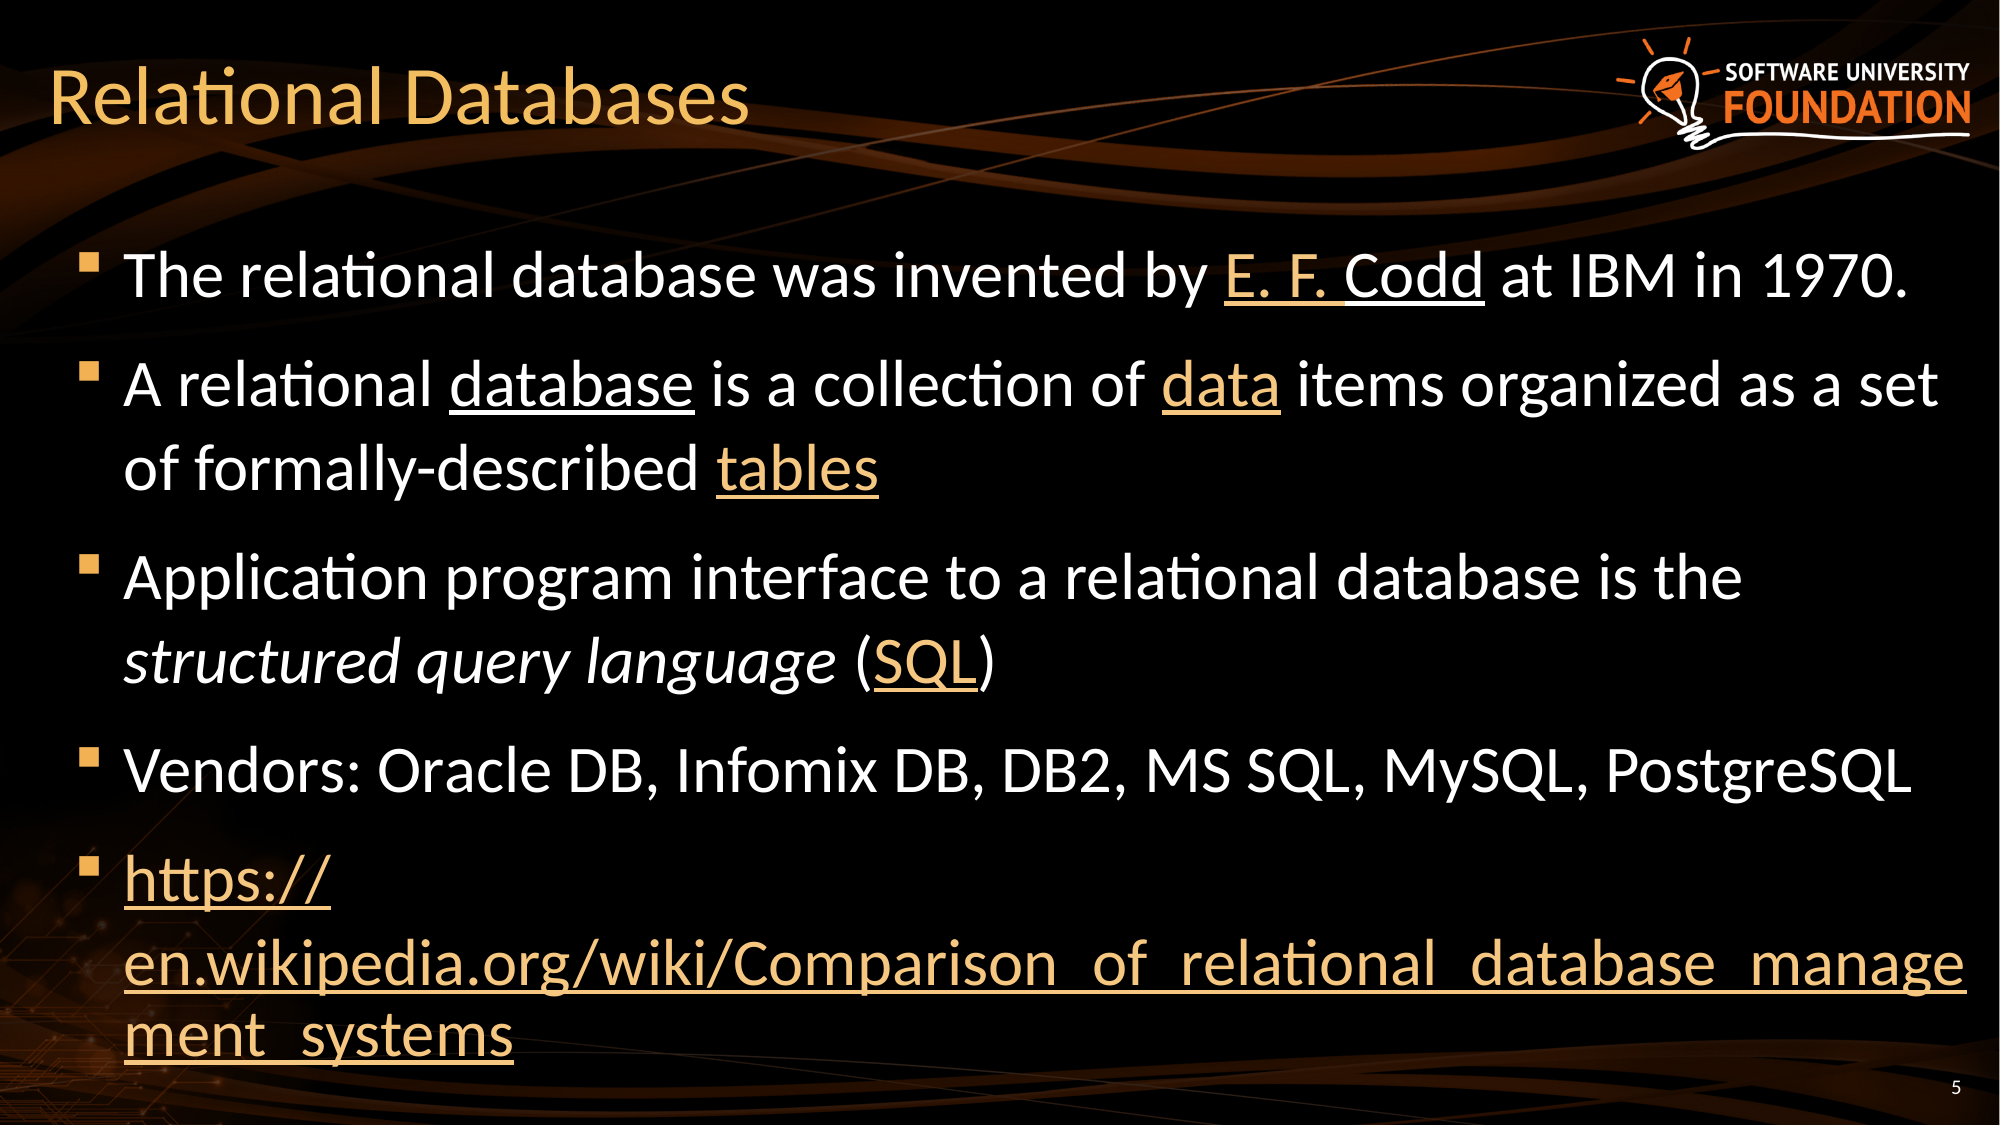

# Relational Databases

The relational database was invented by E. F. Codd at IBM in 1970.
A relational database is a collection of data items organized as a set of formally-described tables
Application program interface to a relational database is the structured query language (SQL)
Vendors: Oracle DB, Infomix DB, DB2, MS SQL, MySQL, PostgreSQL
https://en.wikipedia.org/wiki/Comparison_of_relational_database_management_systems

5